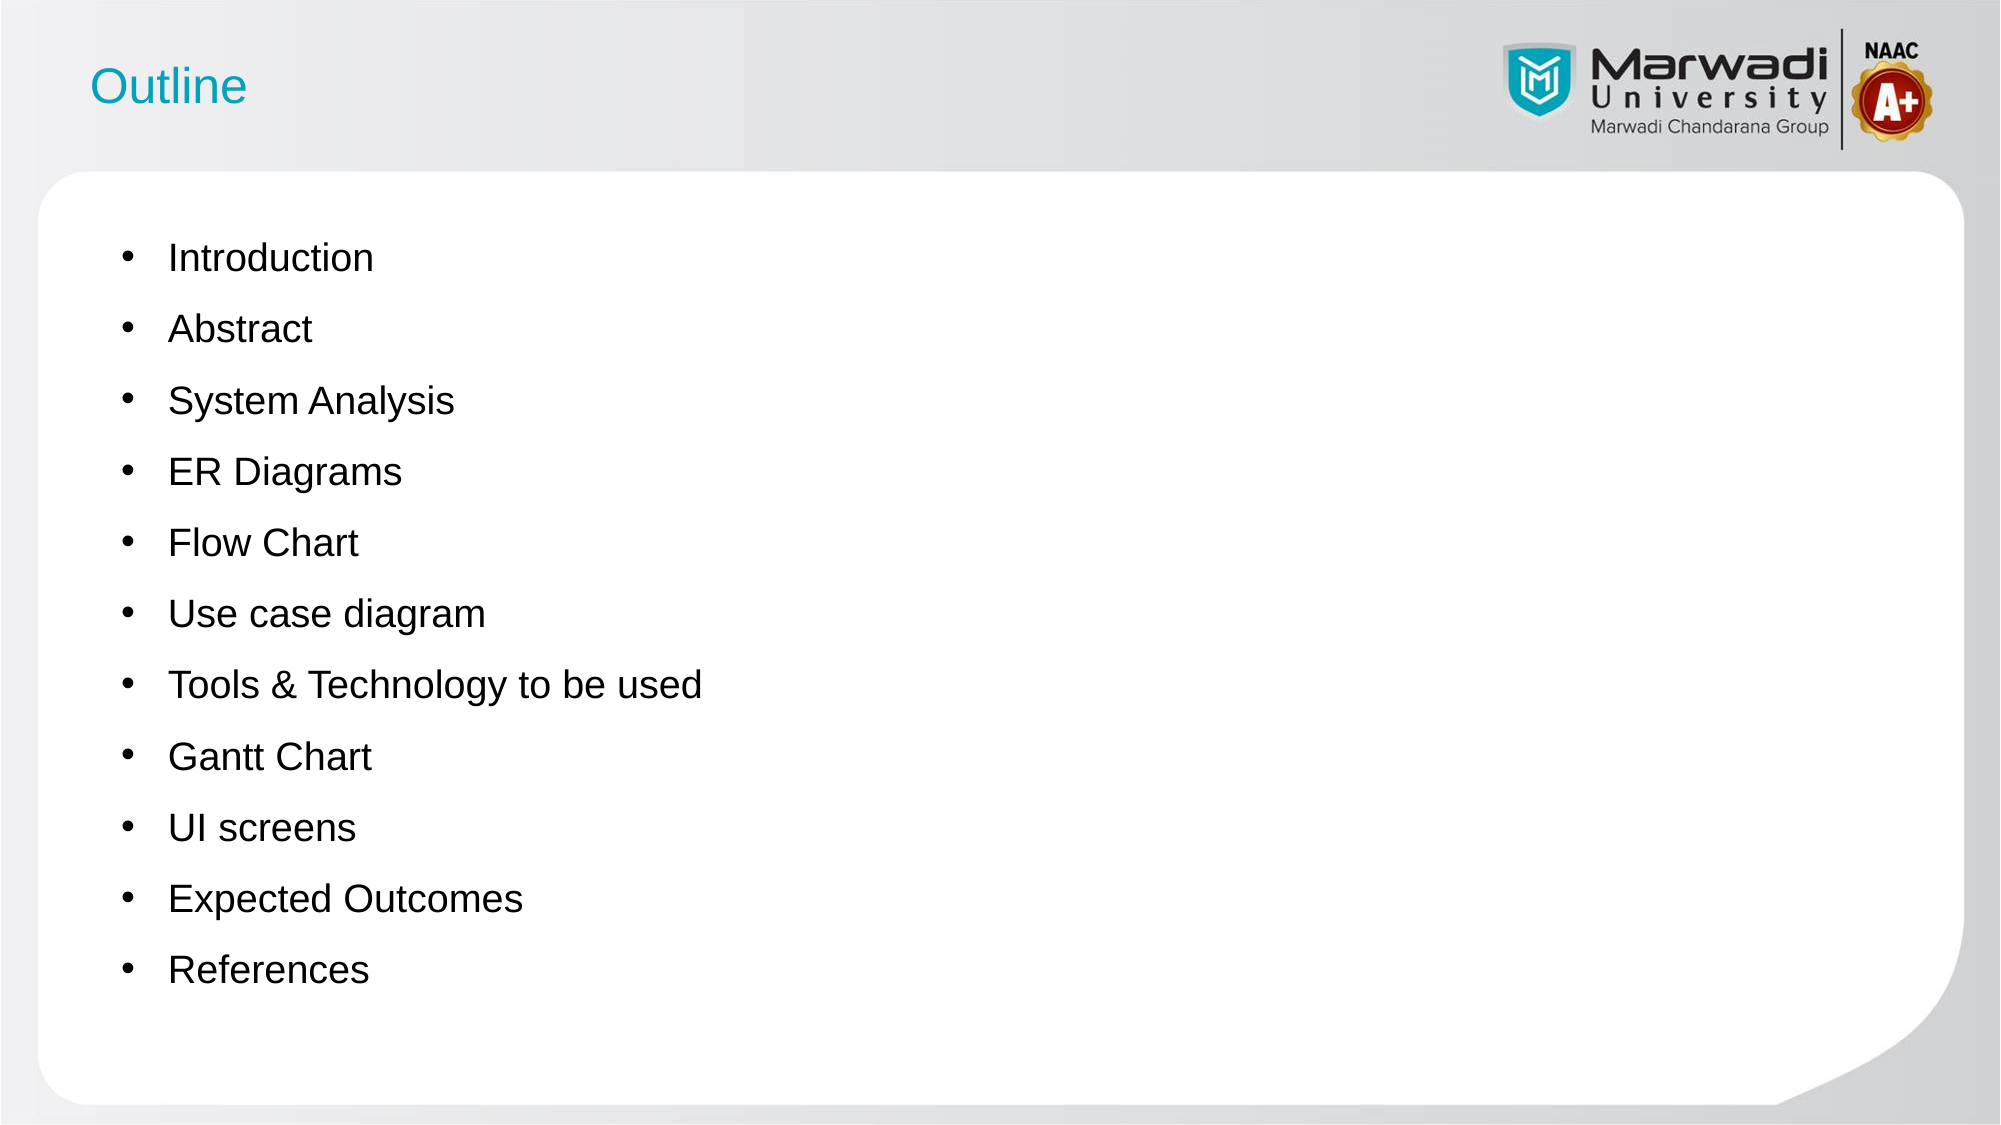

# Outline

Introduction
Abstract
System Analysis
ER Diagrams
Flow Chart
Use case diagram
Tools & Technology to be used
Gantt Chart
UI screens
Expected Outcomes
References